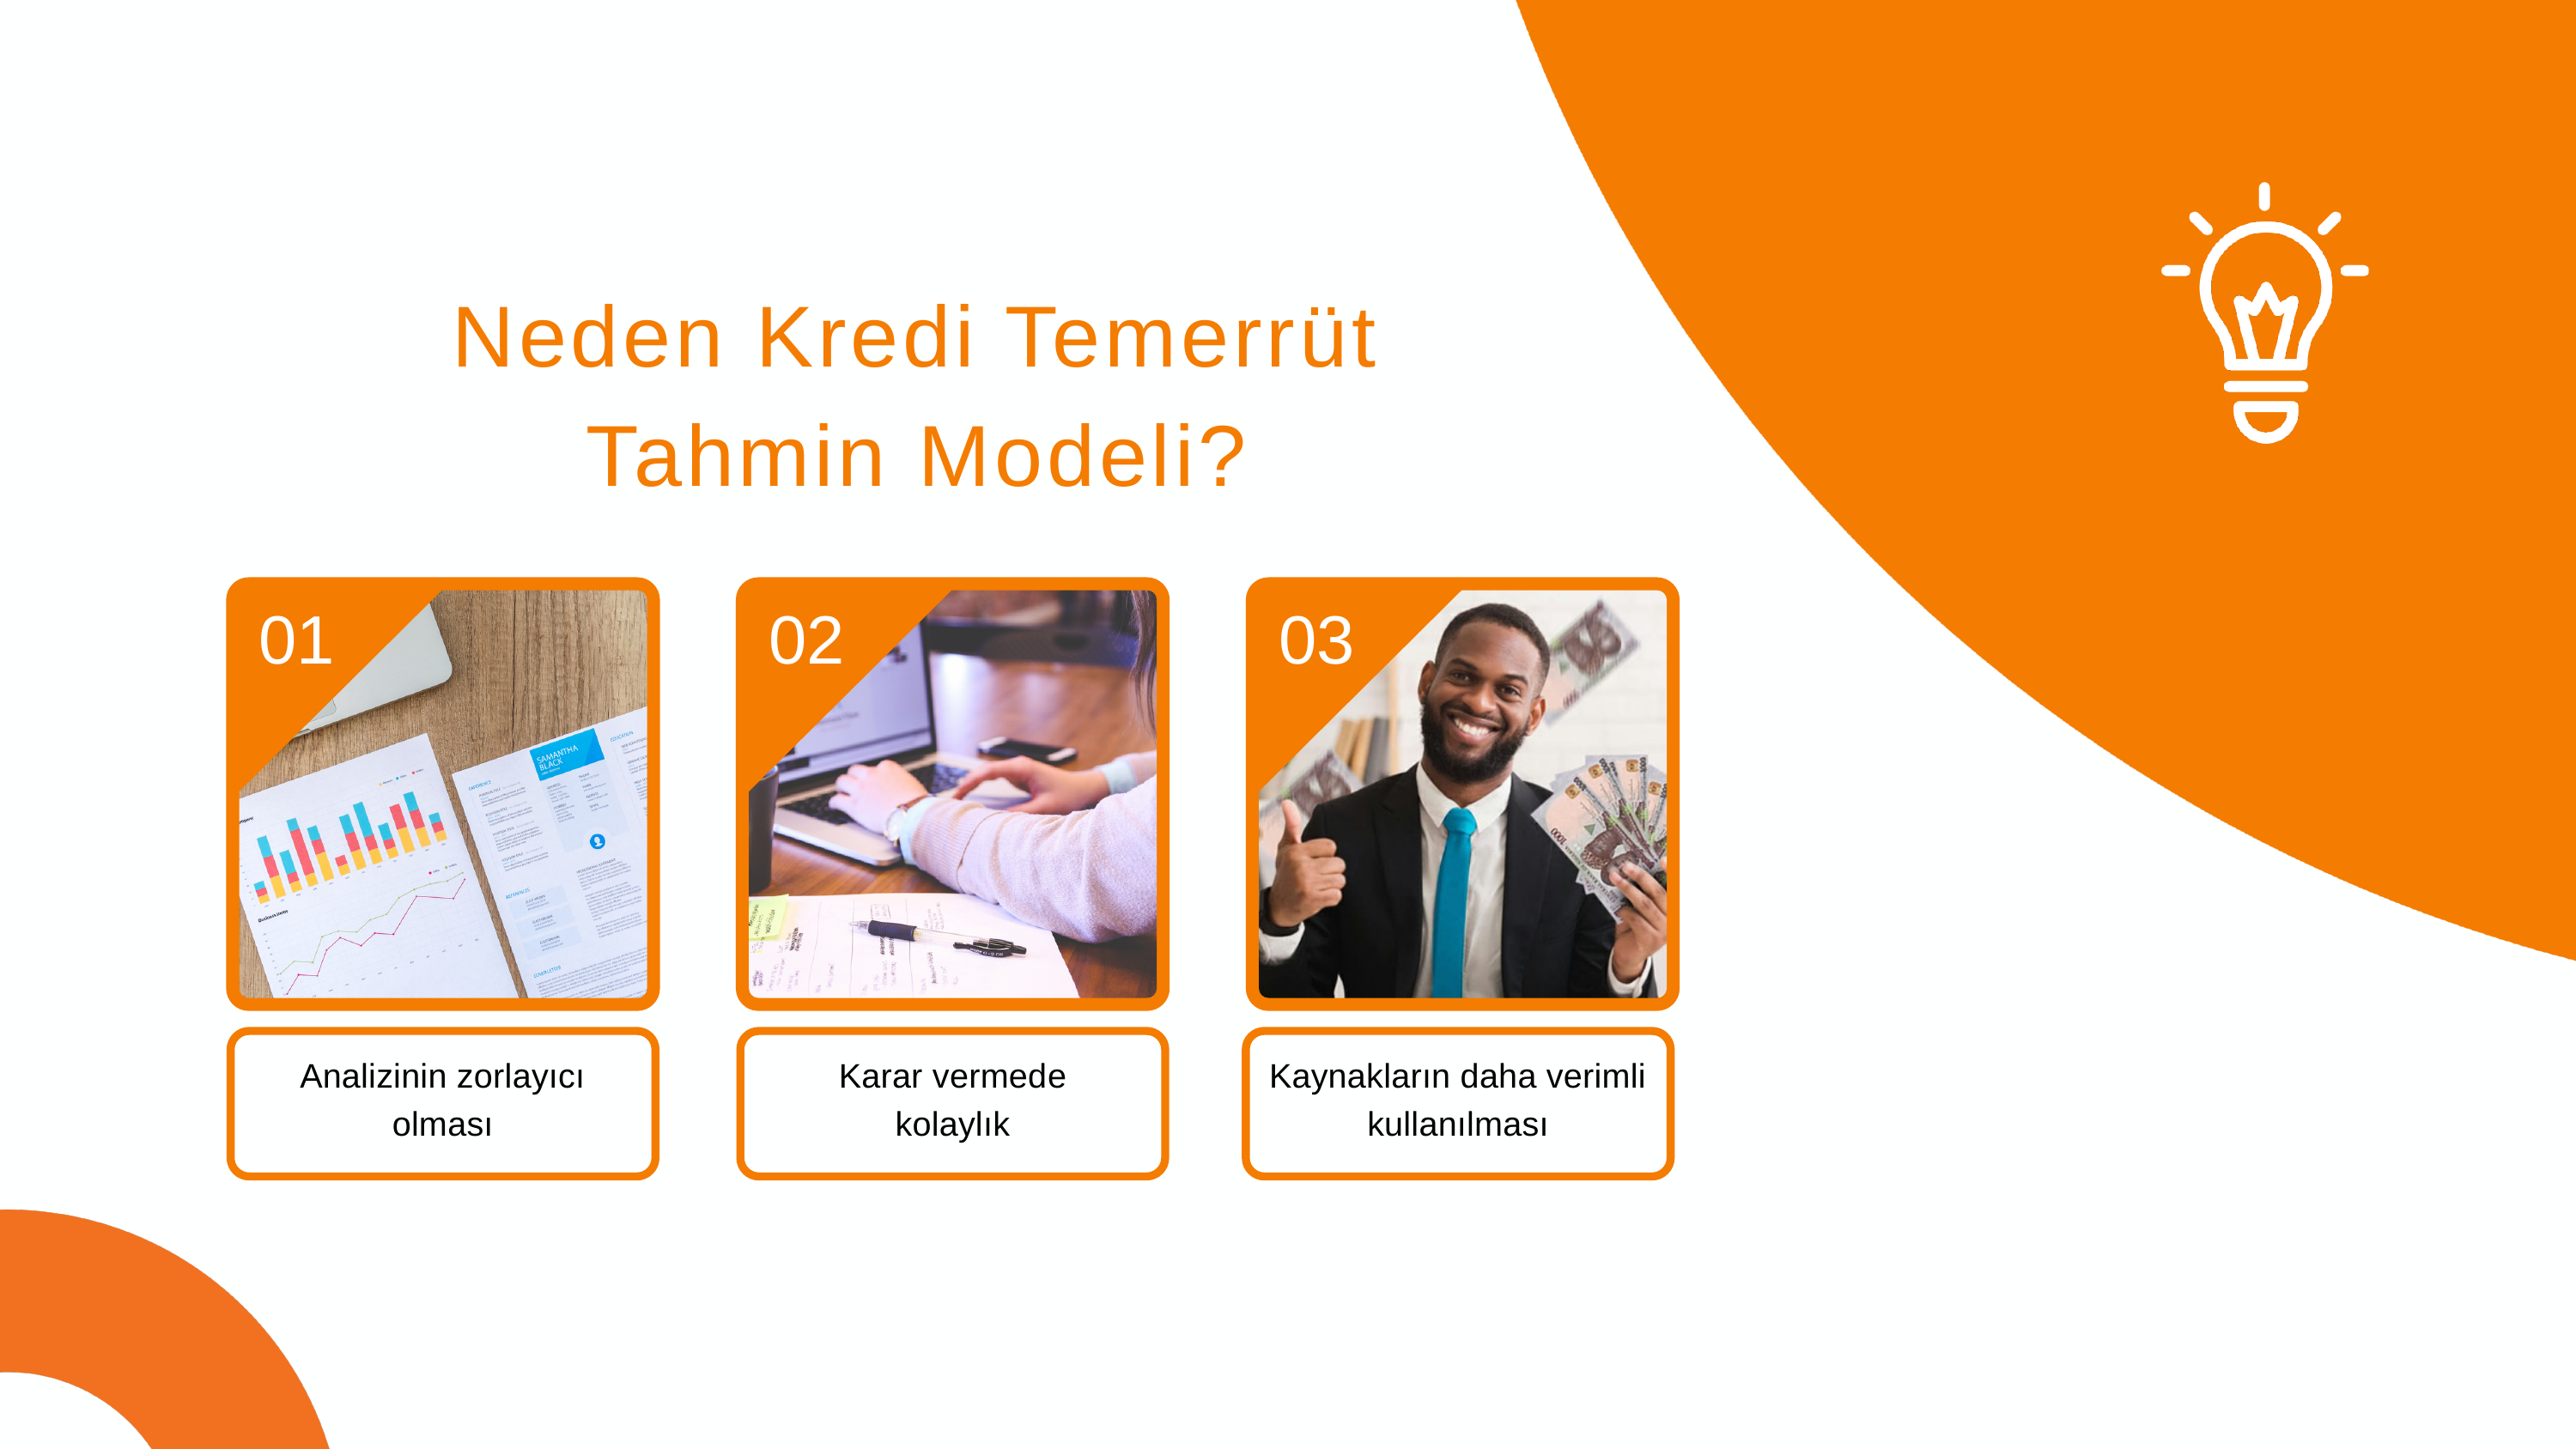

Neden Kredi Temerrüt Tahmin Modeli?

01
02
03
Analizinin zorlayıcı olması

Karar vermede
kolaylık

Kaynakların daha verimli kullanılması